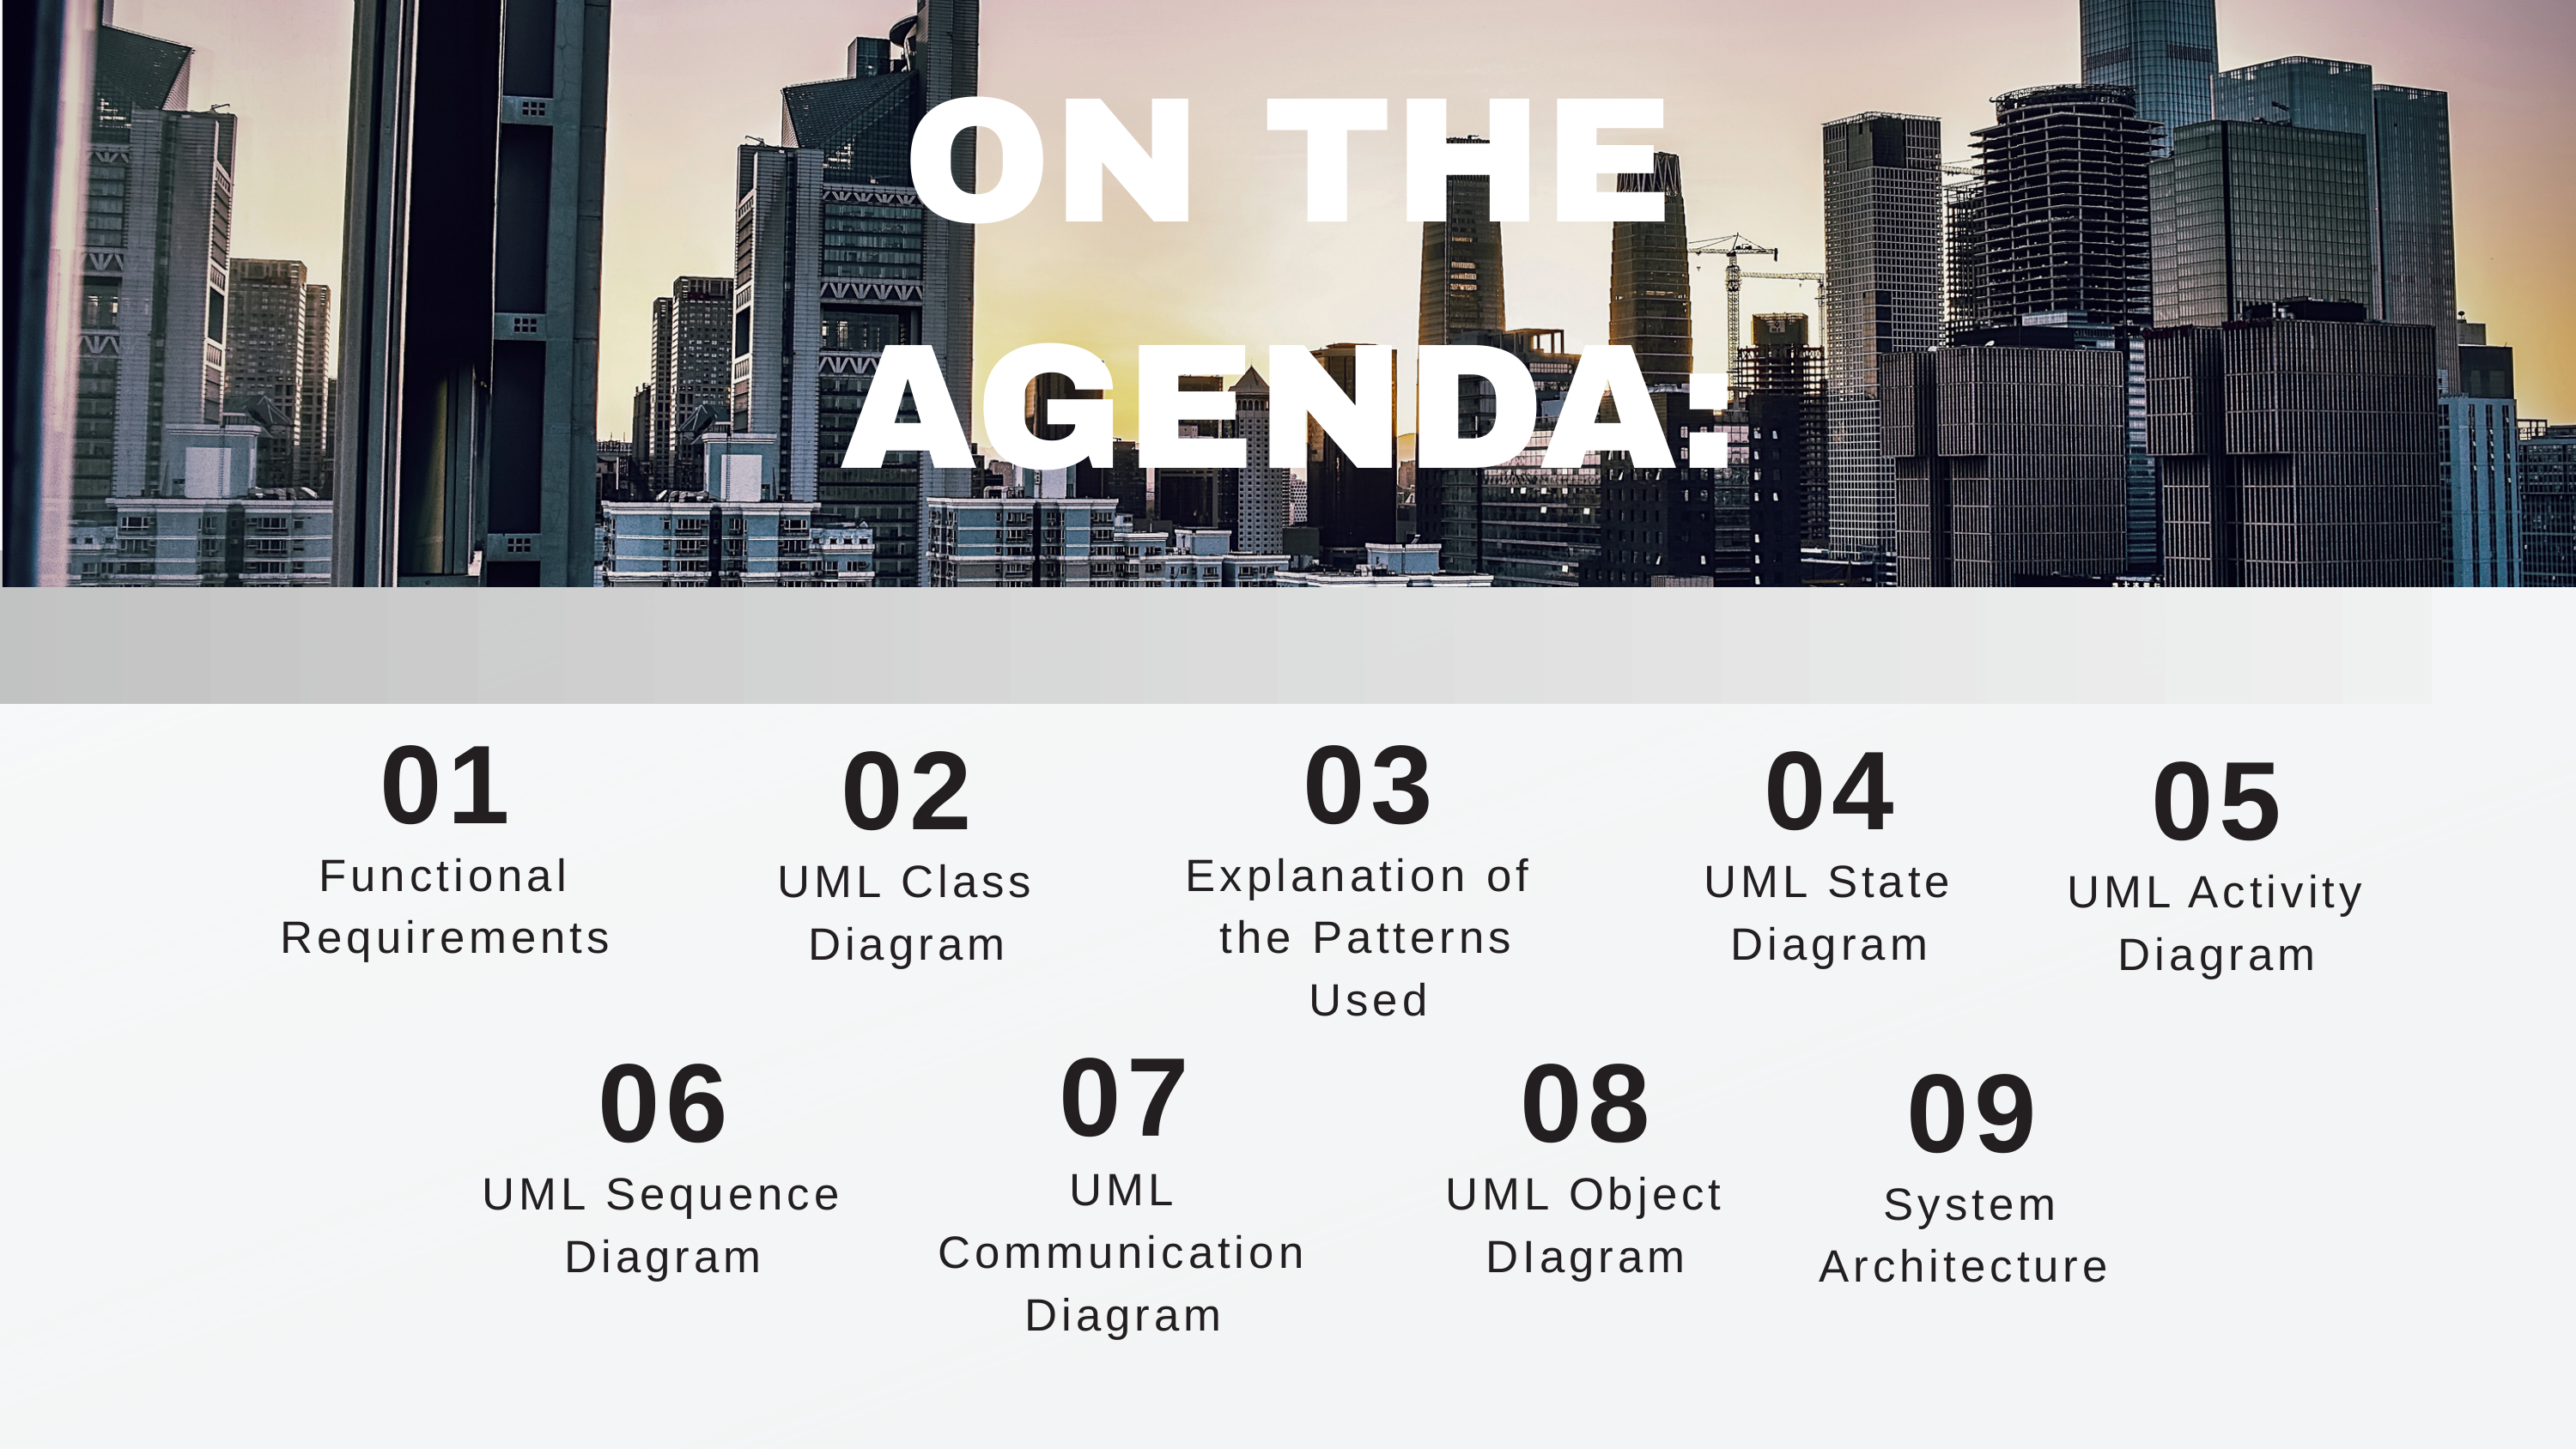

ON THE AGENDA:
01
03
02
04
05
Functional Requirements
Explanation of  the Patterns Used
UML Class Diagram
UML State Diagram
UML Activity Diagram
07
06
08
09
UML Communication Diagram
UML Sequence Diagram
UML Object DIagram
System Architecture